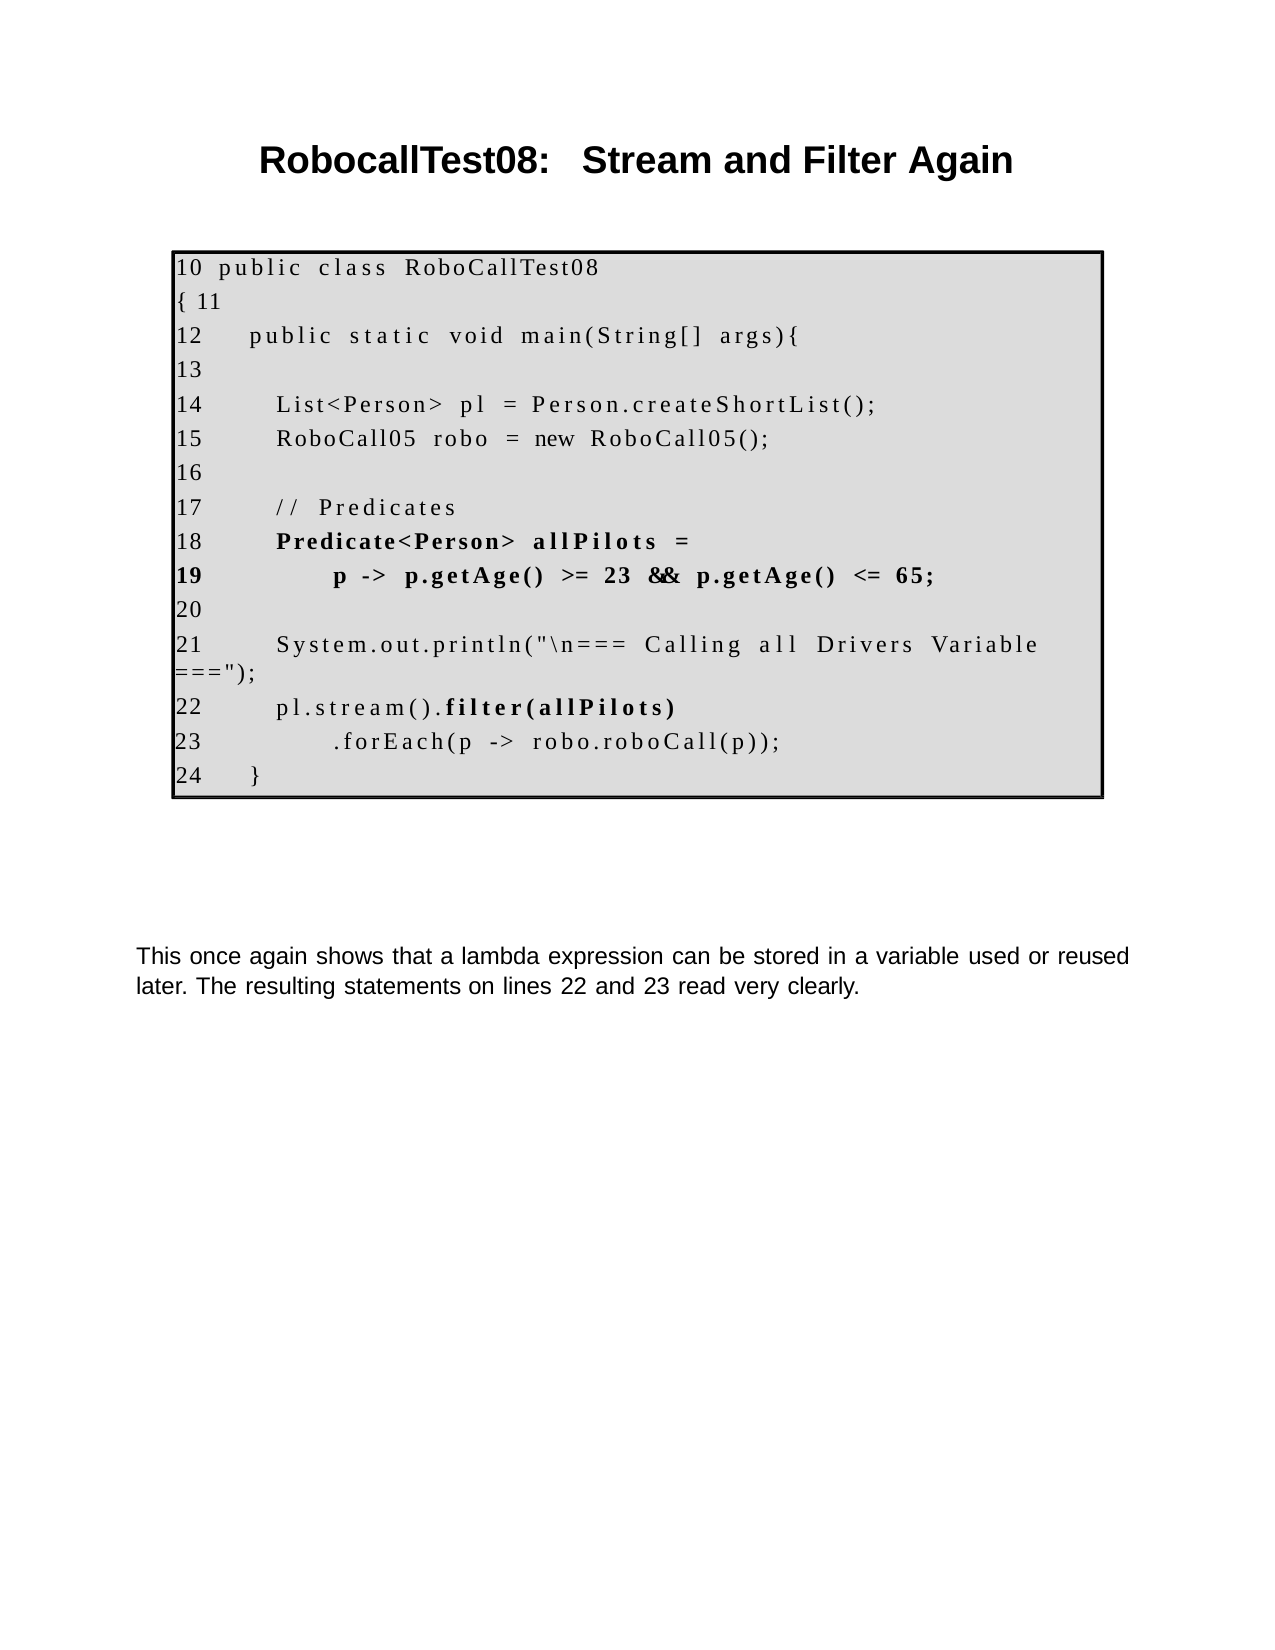

RobocallTest08:	Stream and Filter Again
10 public class RoboCallTest08 { 11

12	public static void main(String[] args){ 13
14
15
16
17
18
19
20
21
List<Person> pl = Person.createShortList(); RoboCall05 robo = new RoboCall05();
// Predicates
Predicate<Person> allPilots =
p -> p.getAge() >= 23 && p.getAge() <= 65;
System.out.println("\n=== Calling all Drivers Variable
==="); 22
23
pl.stream().filter(allPilots)
.forEach(p -> robo.roboCall(p));
24	}

This once again shows that a lambda expression can be stored in a variable used or reused later. The resulting statements on lines 22 and 23 read very clearly.